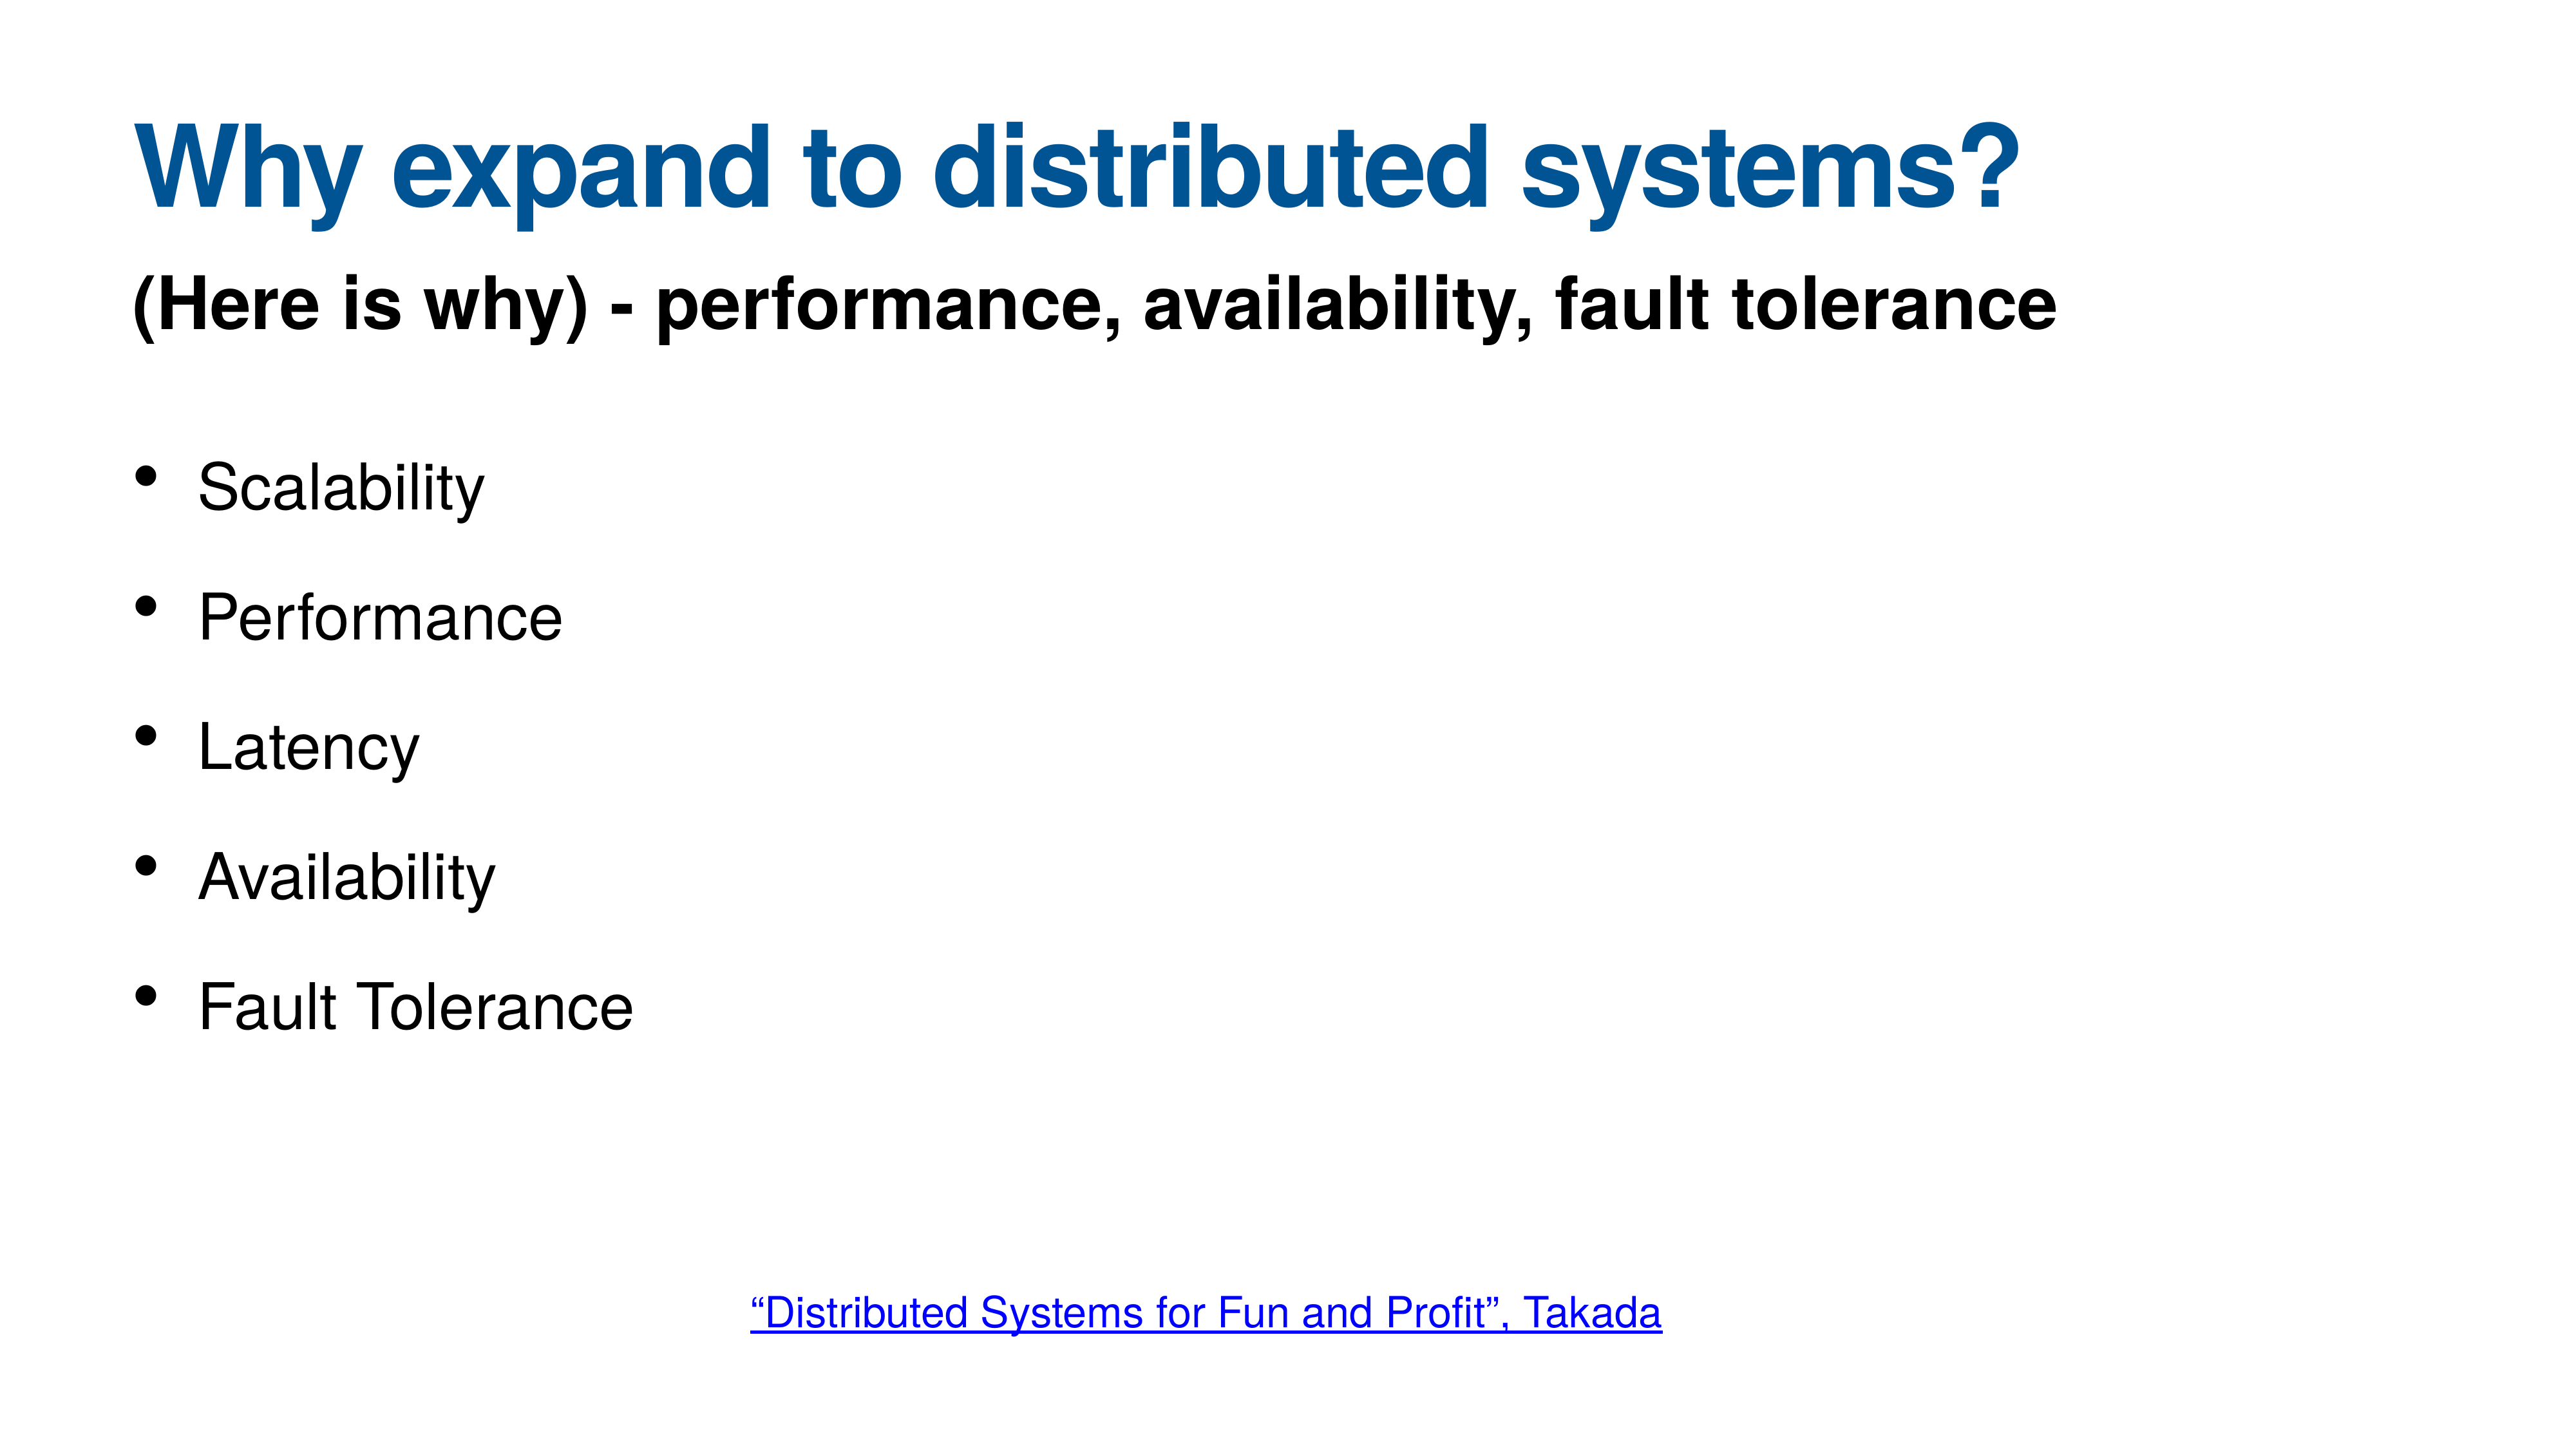

# Why expand to distributed systems?
(Here is why) - performance, availability, fault tolerance
Scalability
Performance
Latency
Availability
Fault Tolerance
“Distributed Systems for Fun and Profit”, Takada